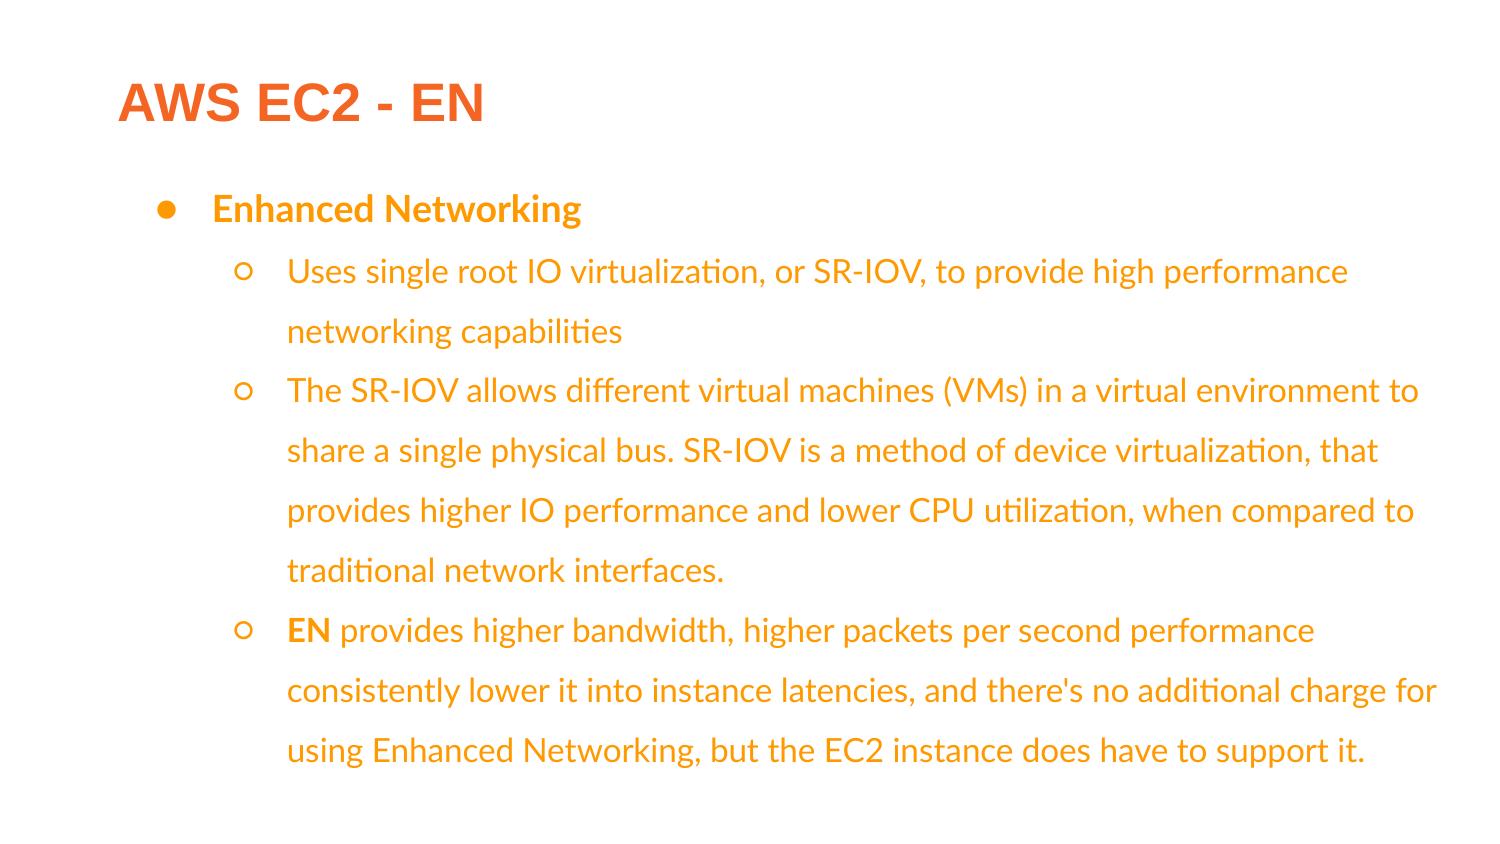

AWS EC2 - EN
Enhanced Networking
Uses single root IO virtualization, or SR-IOV, to provide high performance networking capabilities
The SR-IOV allows different virtual machines (VMs) in a virtual environment to share a single physical bus. SR-IOV is a method of device virtualization, that provides higher IO performance and lower CPU utilization, when compared to traditional network interfaces.
EN provides higher bandwidth, higher packets per second performance consistently lower it into instance latencies, and there's no additional charge for using Enhanced Networking, but the EC2 instance does have to support it.